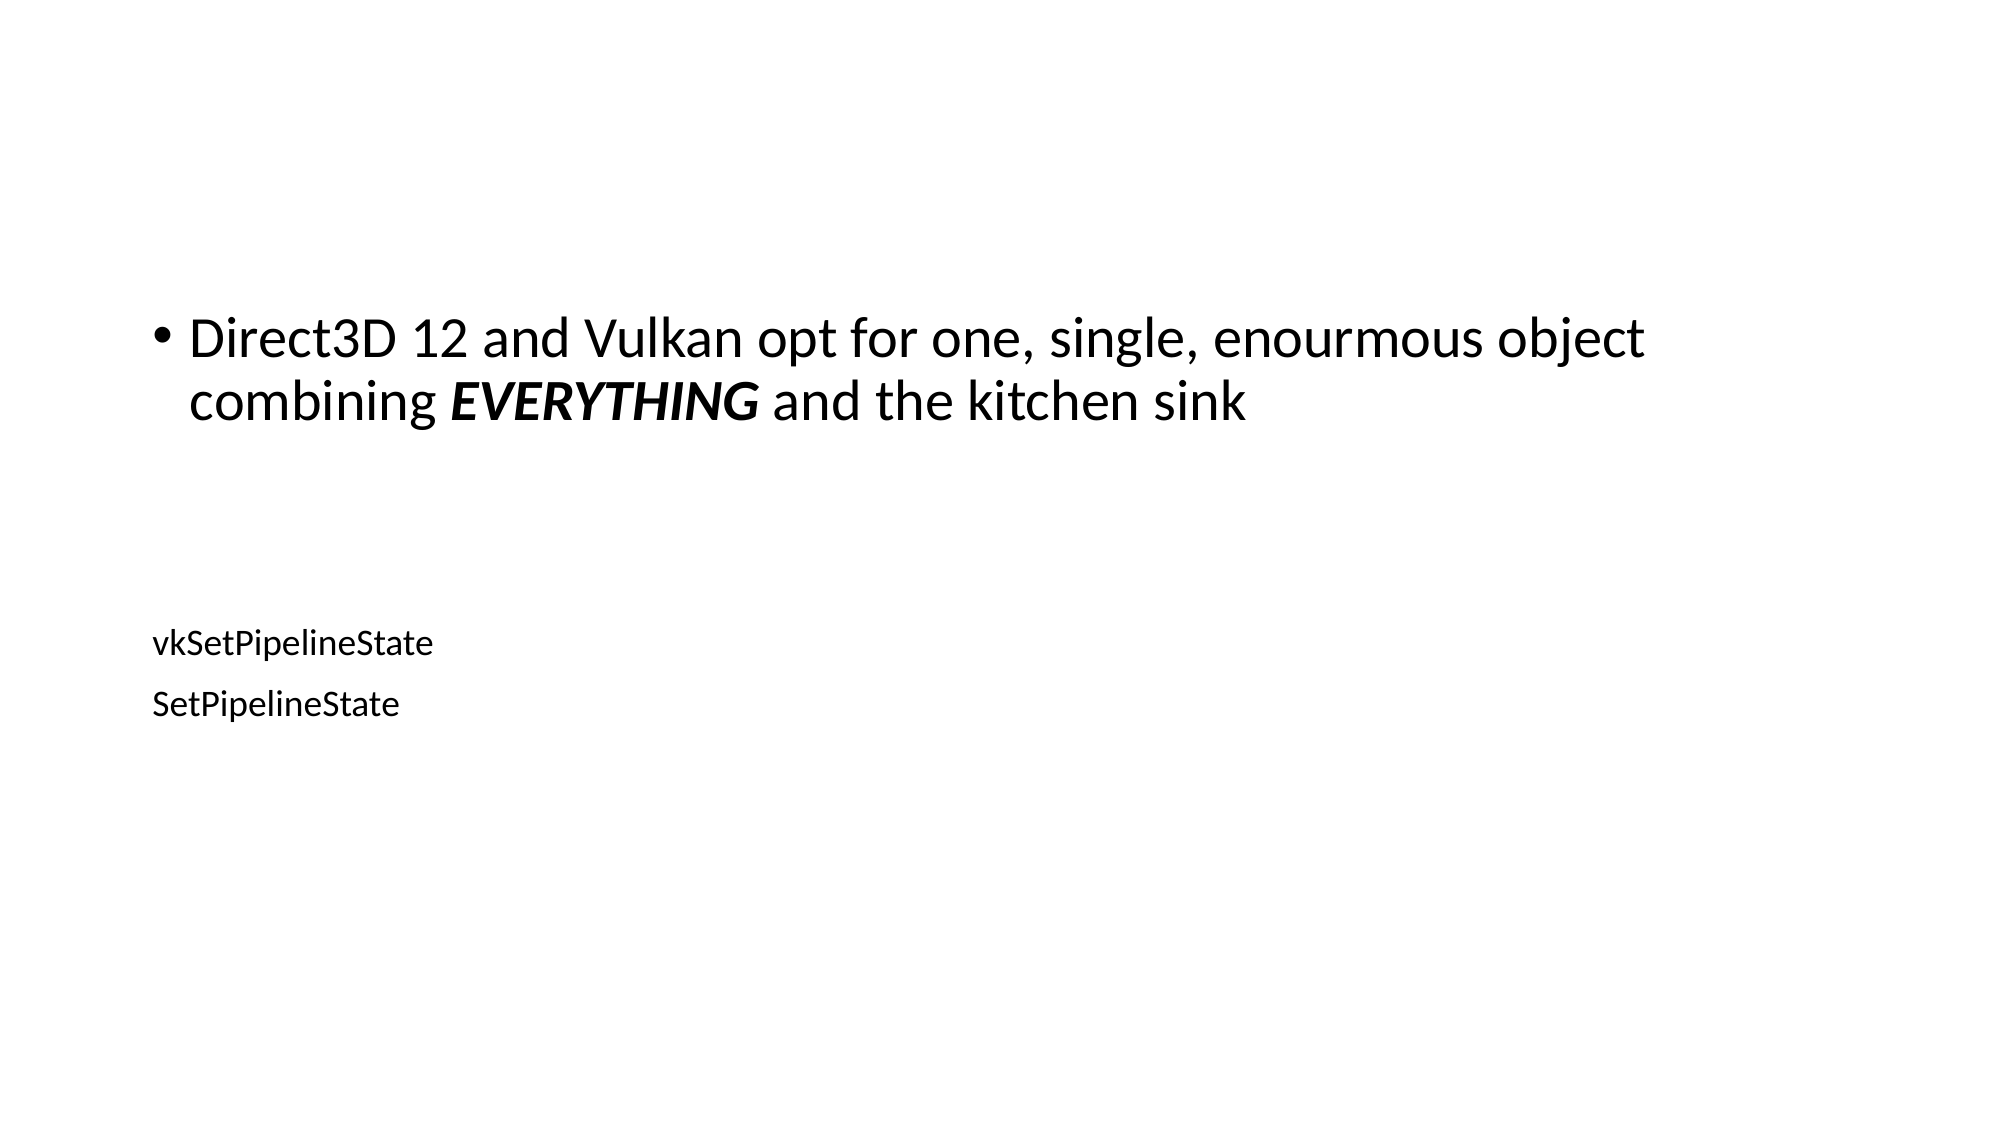

#
Direct3D 12 and Vulkan opt for one, single, enourmous object combining EVERYTHING and the kitchen sink

| vkSetPipelineState |  |  |  |  |
| --- | --- | --- | --- | --- |
| SetPipelineState |  |  |  |  |